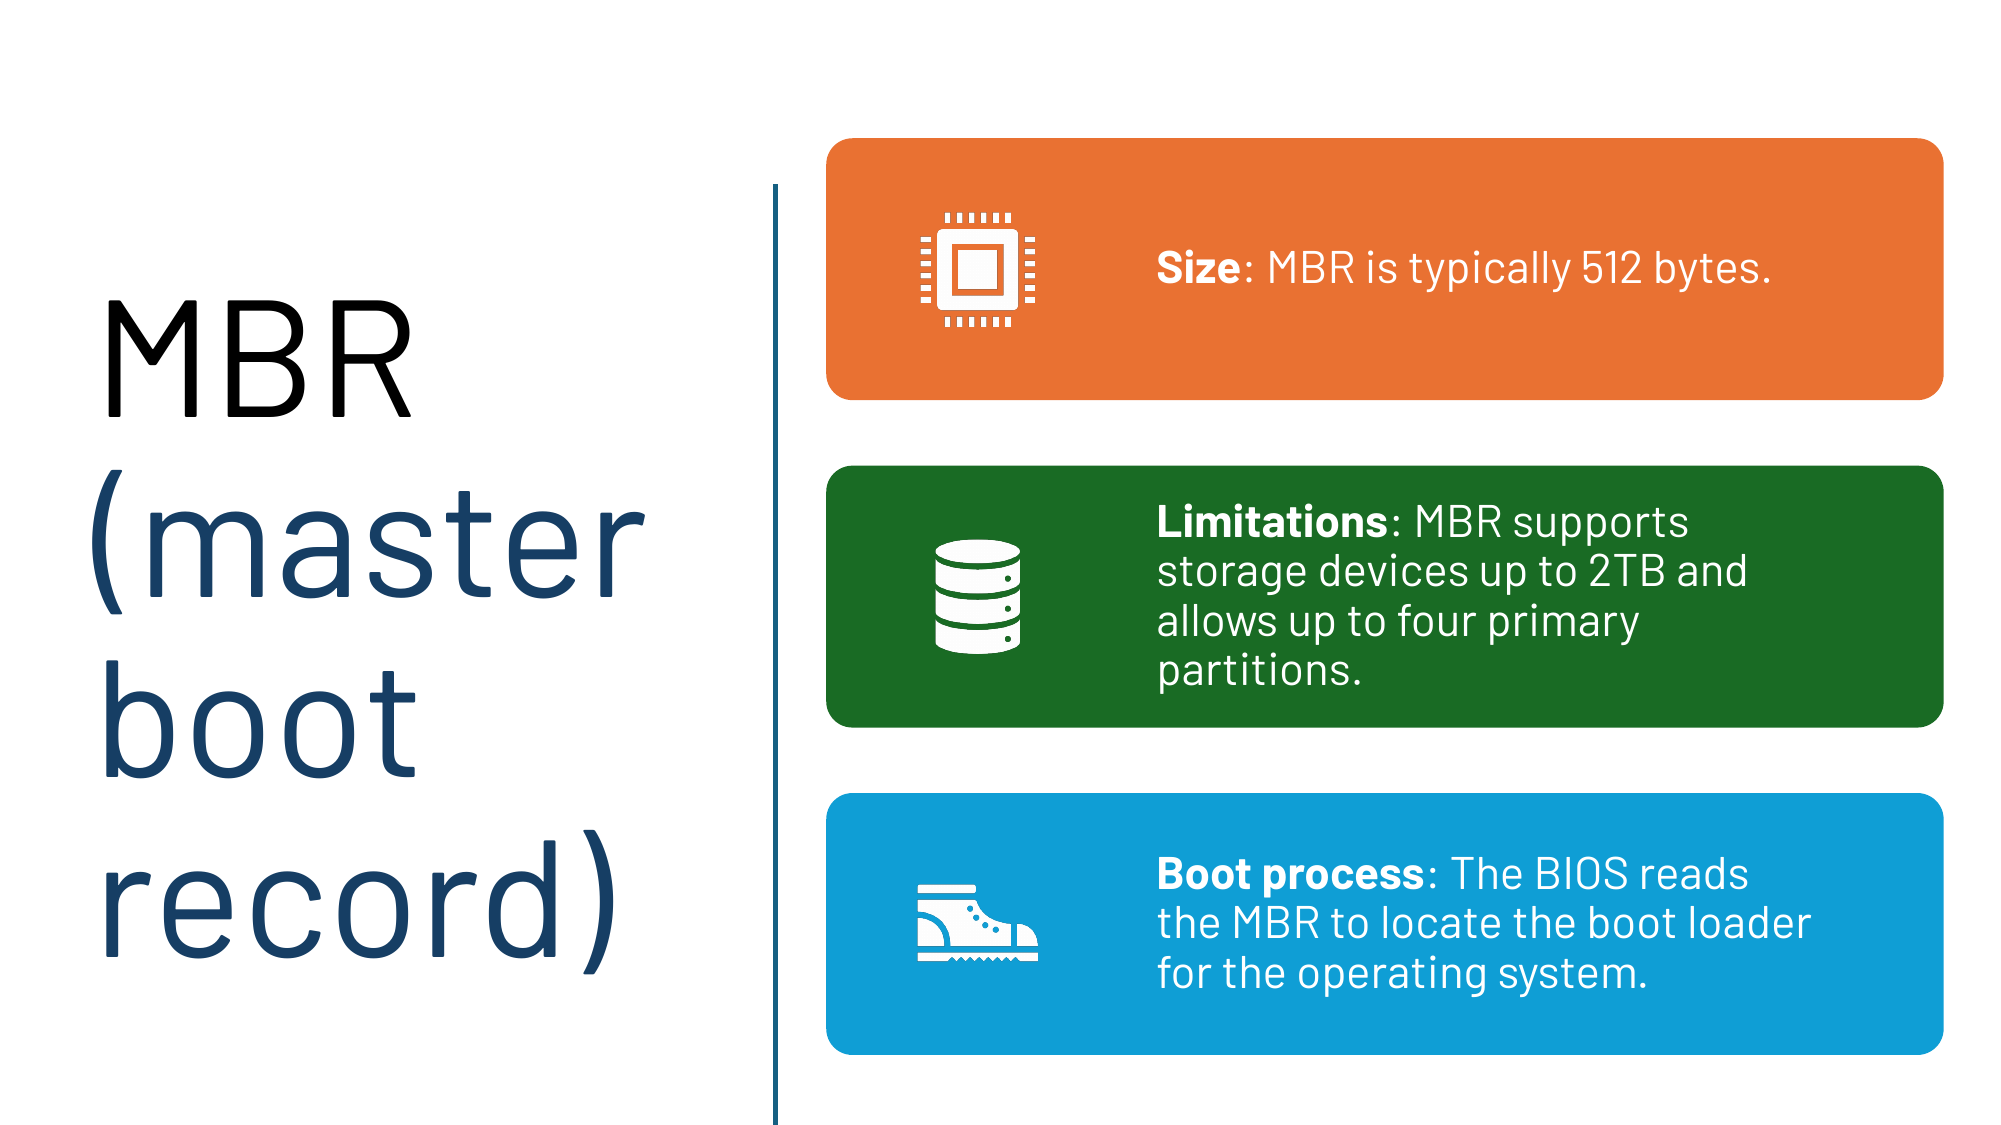

Size: MBR is typically 512 bytes.
# MBR (master boot record)

Limitations: MBR supports storage devices up to 2TB and allows up to four primary partitions.

Boot process: The BIOS reads the MBR to locate the boot loader for the operating system.